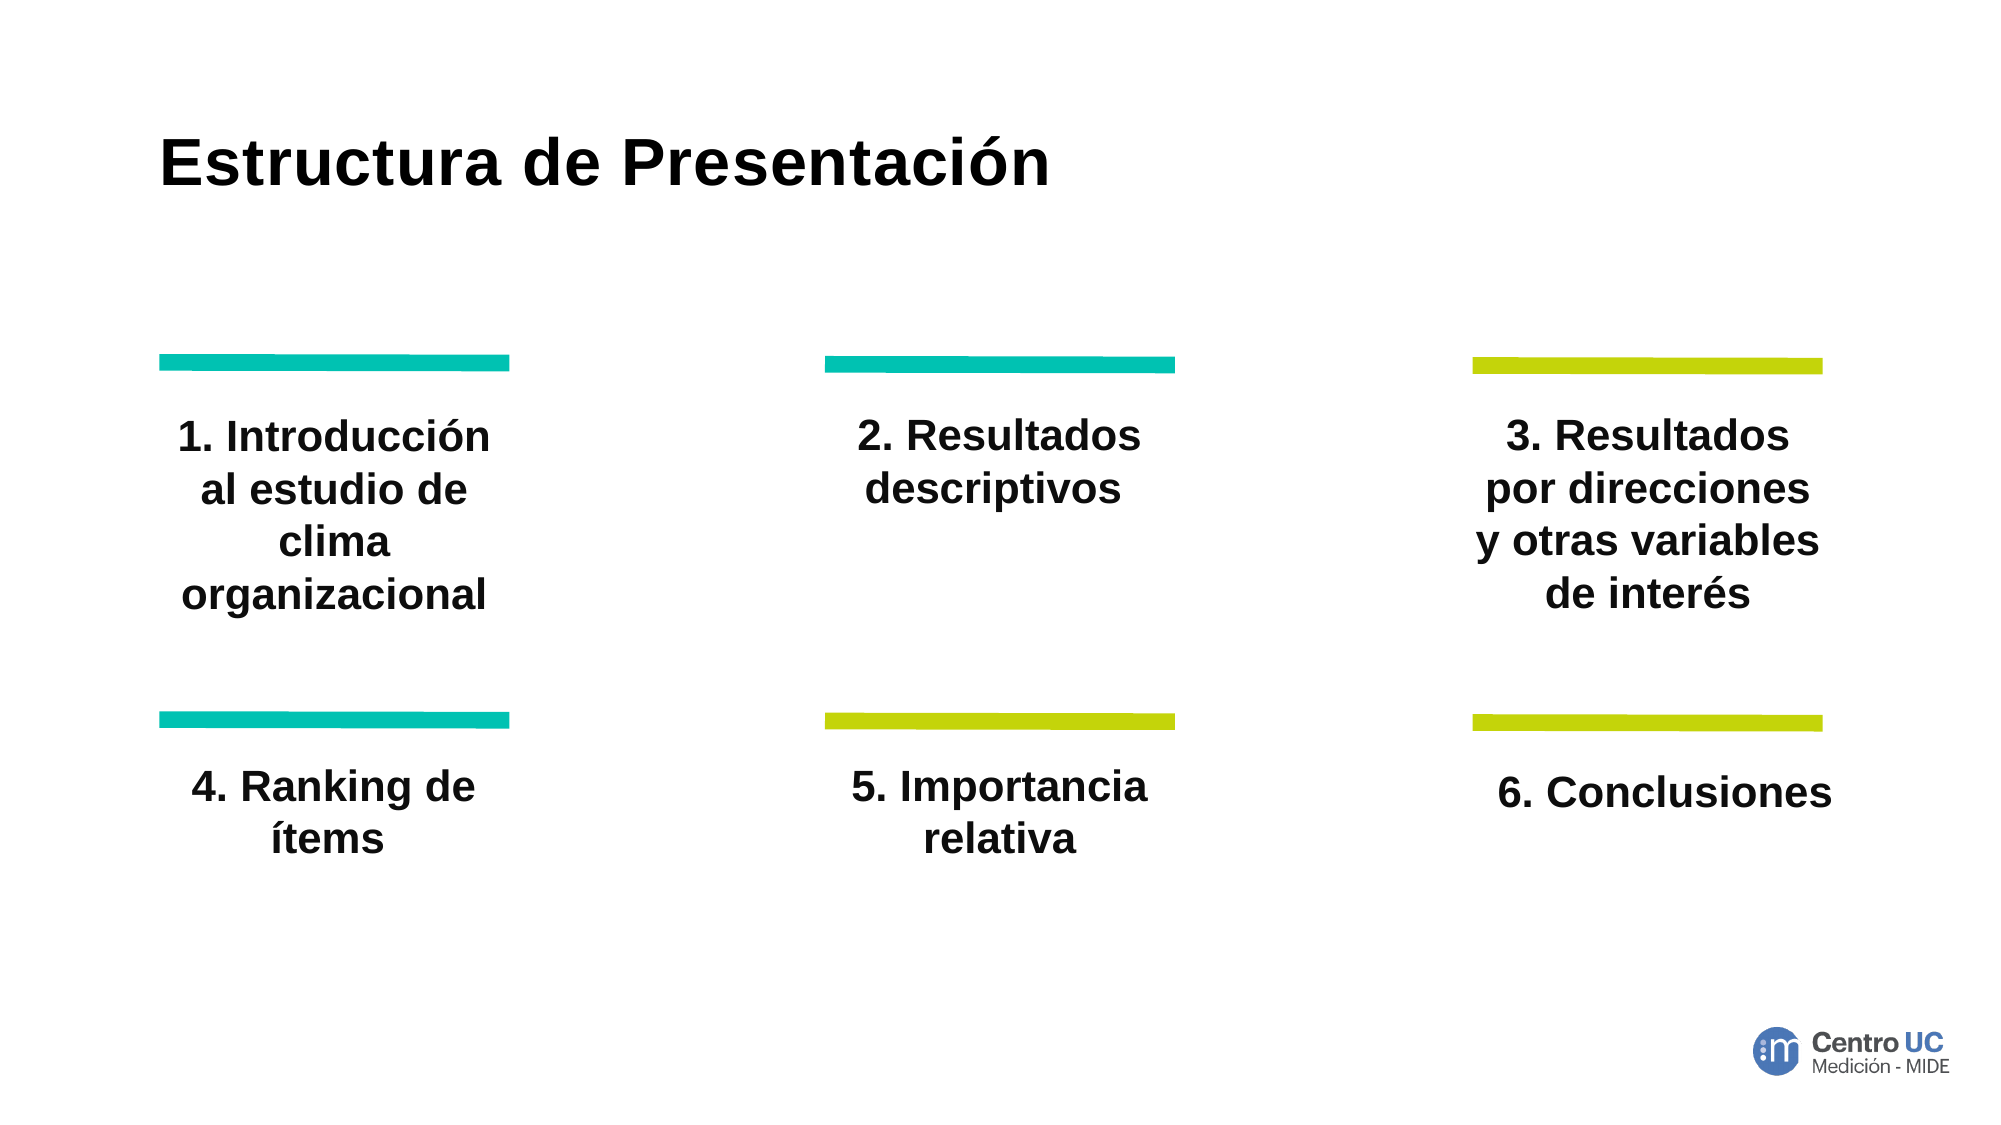

Estructura de Presentación
3. Resultados por direcciones y otras variables de interés
2. Resultados descriptivos
1. Introducción al estudio de clima organizacional
4. Ranking de ítems
5. Importancia relativa
6. Conclusiones